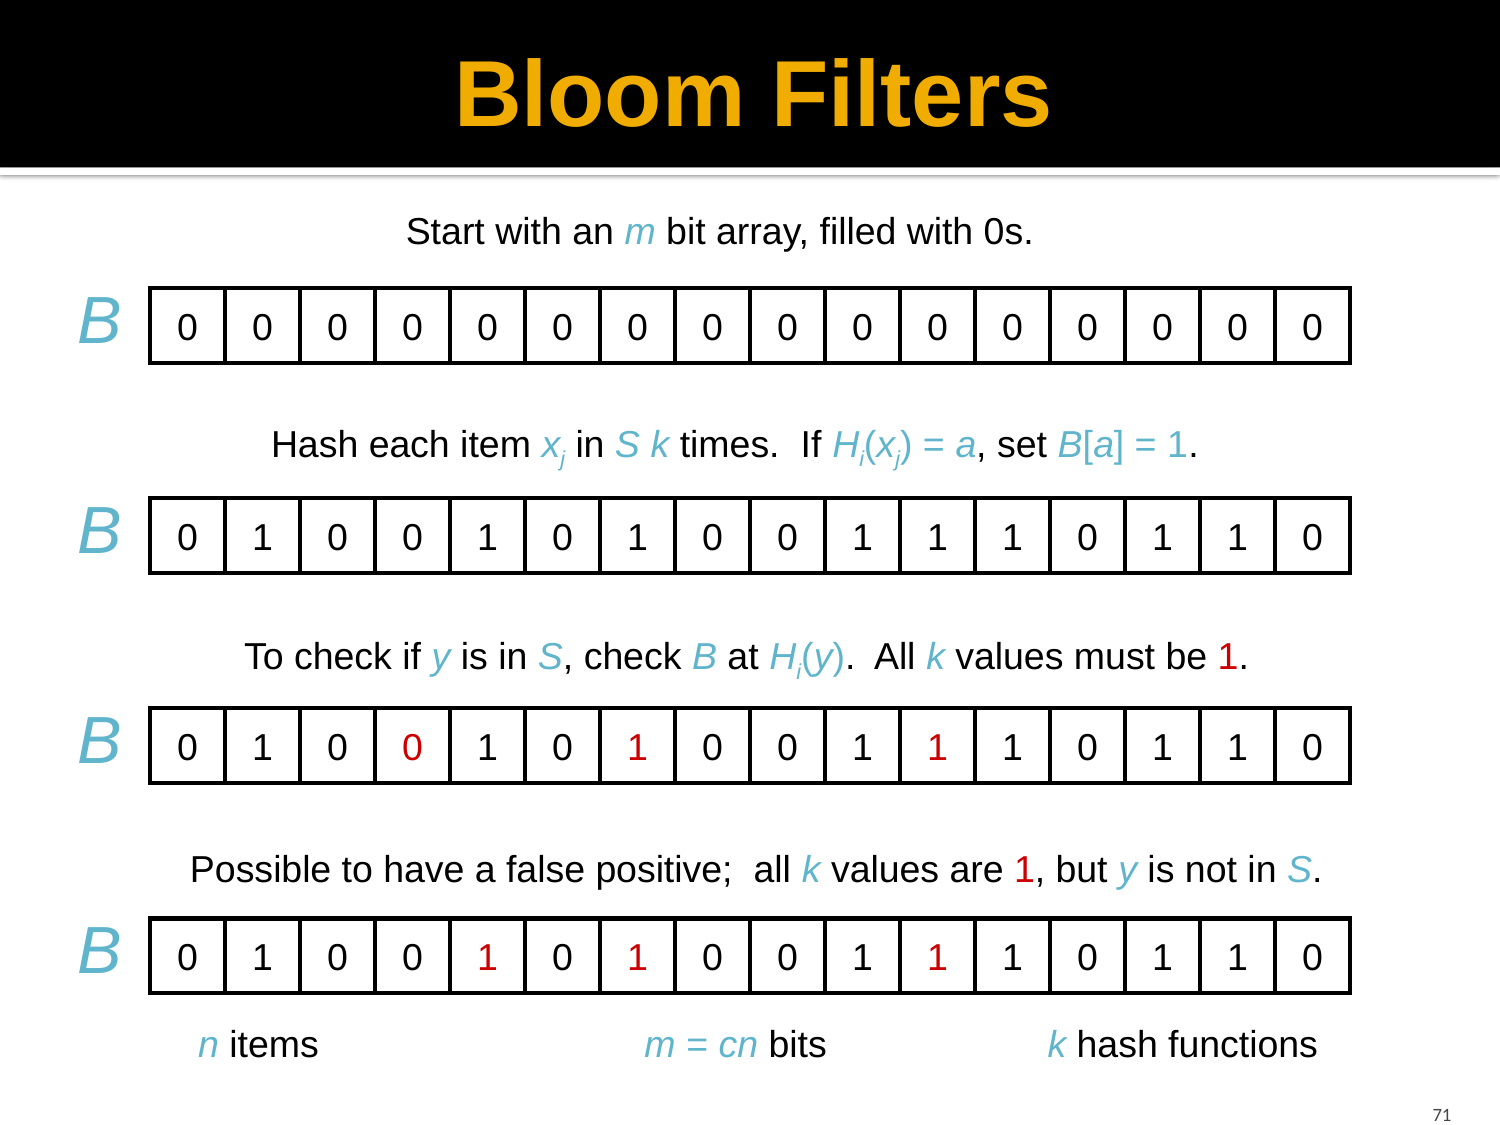

# Bloom Filters
Start with an m bit array, filled with 0s.
B
0
0
0
0
0
0
0
0
0
0
0
0
0
0
0
0
Hash each item xj in S k times.  If Hi(xj) = a, set B[a] = 1.
B
0
1
0
0
1
0
1
0
0
1
1
1
0
1
1
0
To check if y is in S, check B at Hi(y).  All k values must be 1.
B
0
1
0
0
1
0
1
0
0
1
1
1
0
1
1
0
Possible to have a false positive;  all k values are 1, but y is not in S.
B
0
1
0
0
1
0
1
0
0
1
1
1
0
1
1
0
n items                               m = cn bits                     k hash functions
71